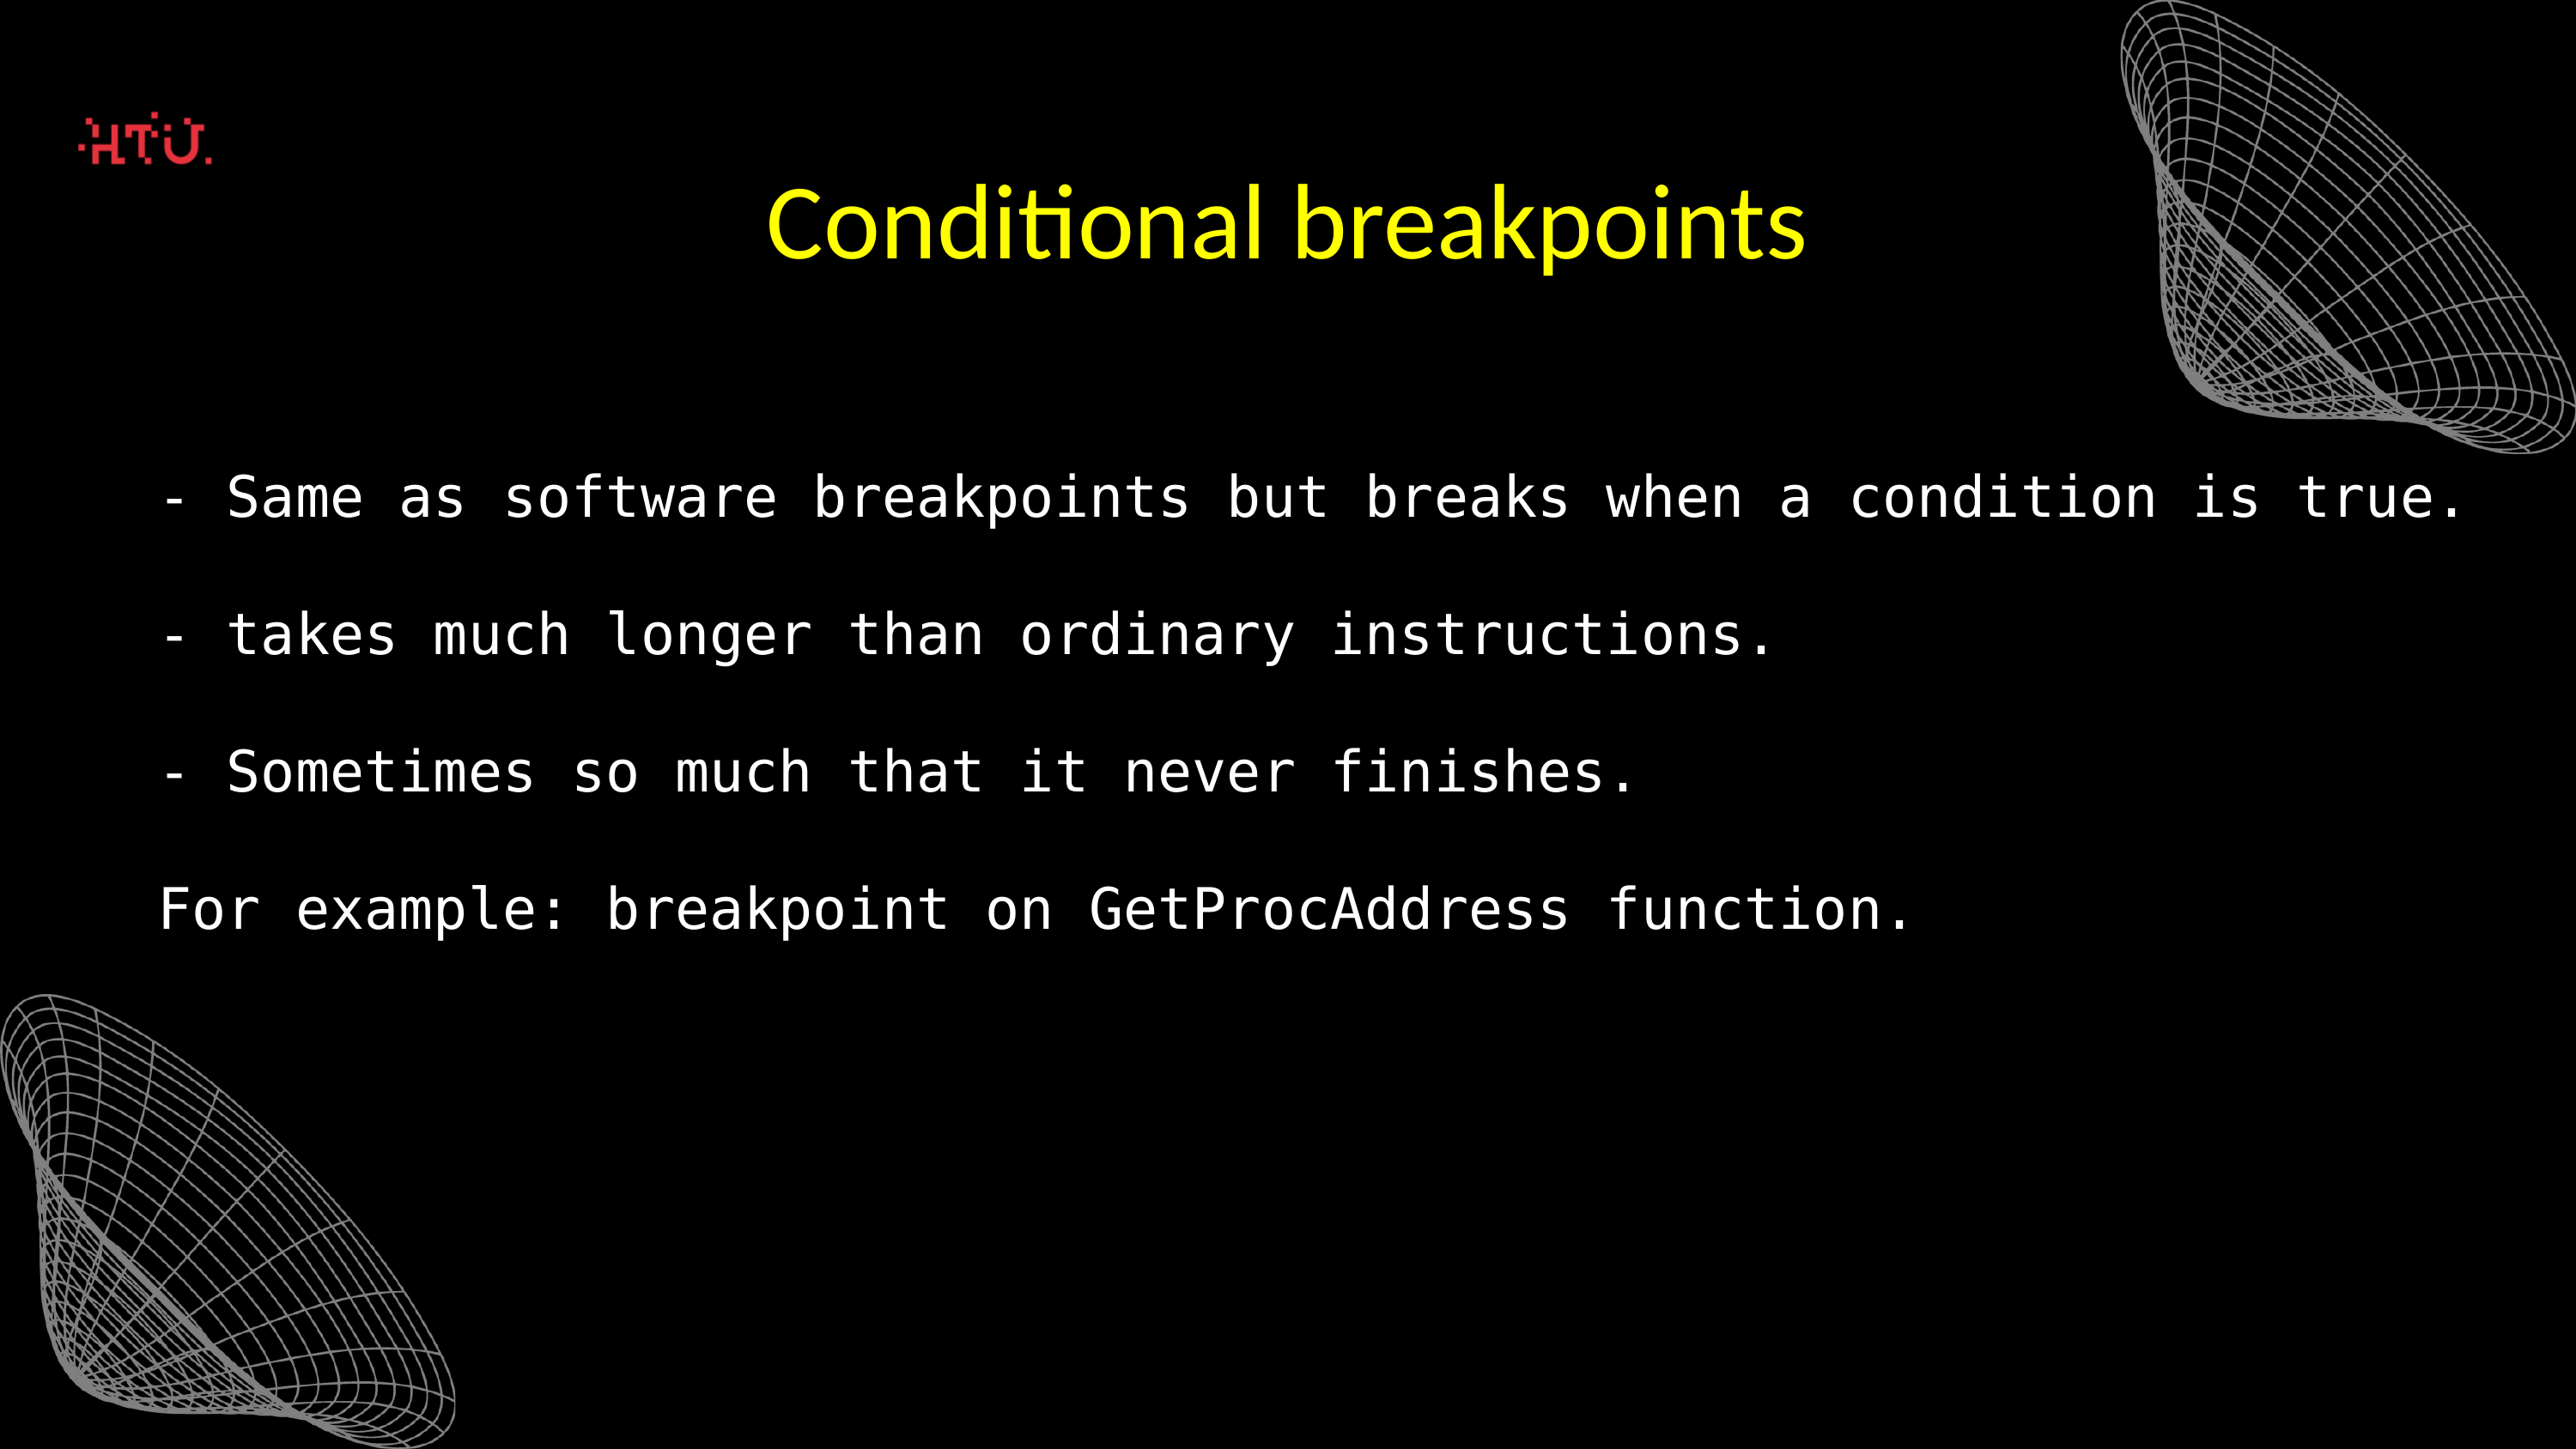

Conditional breakpoints
- Same as software breakpoints but breaks when a condition is true.

- takes much longer than ordinary instructions.

- Sometimes so much that it never finishes.

For example: breakpoint on GetProcAddress function.